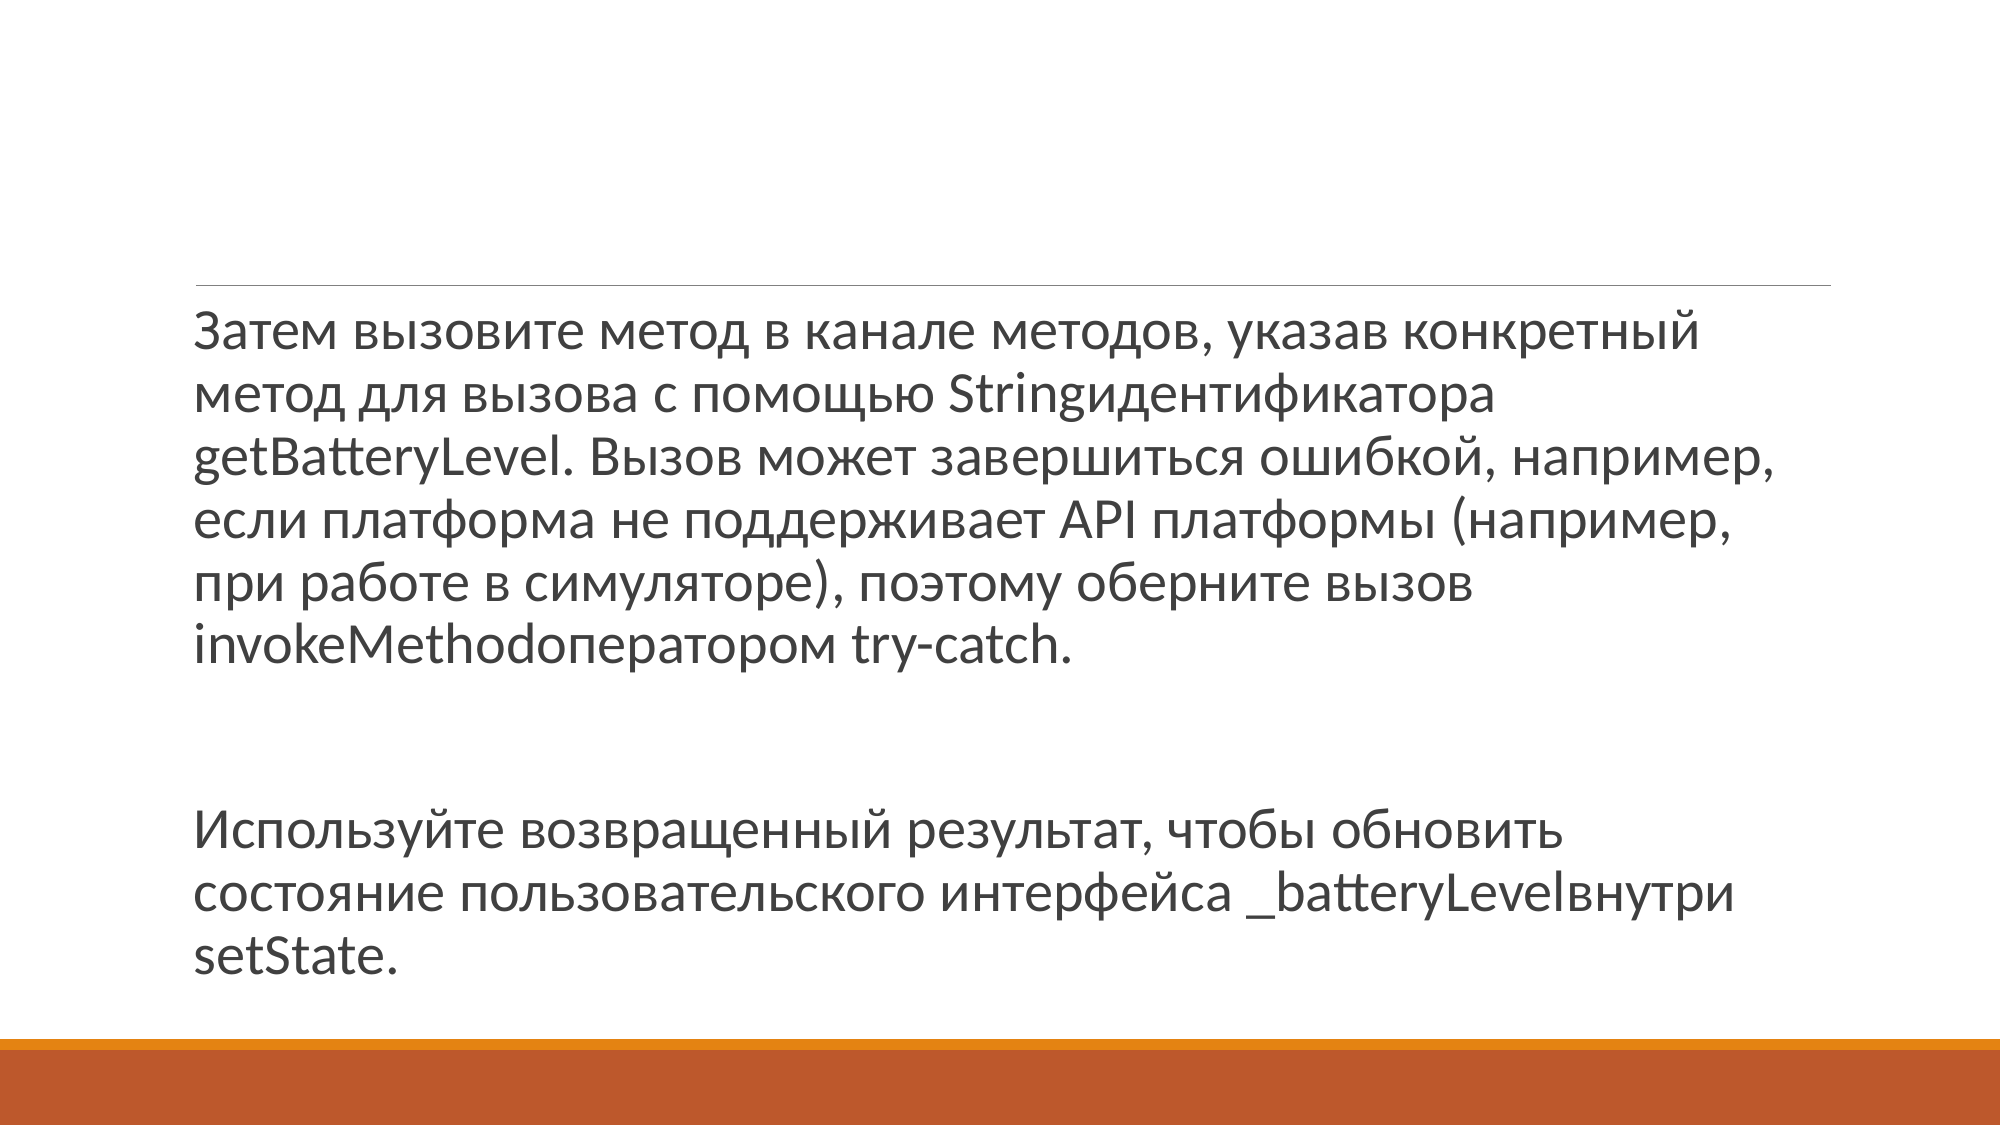

#
Затем вызовите метод в канале методов, указав конкретный метод для вызова с помощью Stringидентификатора getBatteryLevel. Вызов может завершиться ошибкой, например, если платформа не поддерживает API платформы (например, при работе в симуляторе), поэтому оберните вызов invokeMethodоператором try-catch.

Используйте возвращенный результат, чтобы обновить состояние пользовательского интерфейса _batteryLevelвнутри setState.